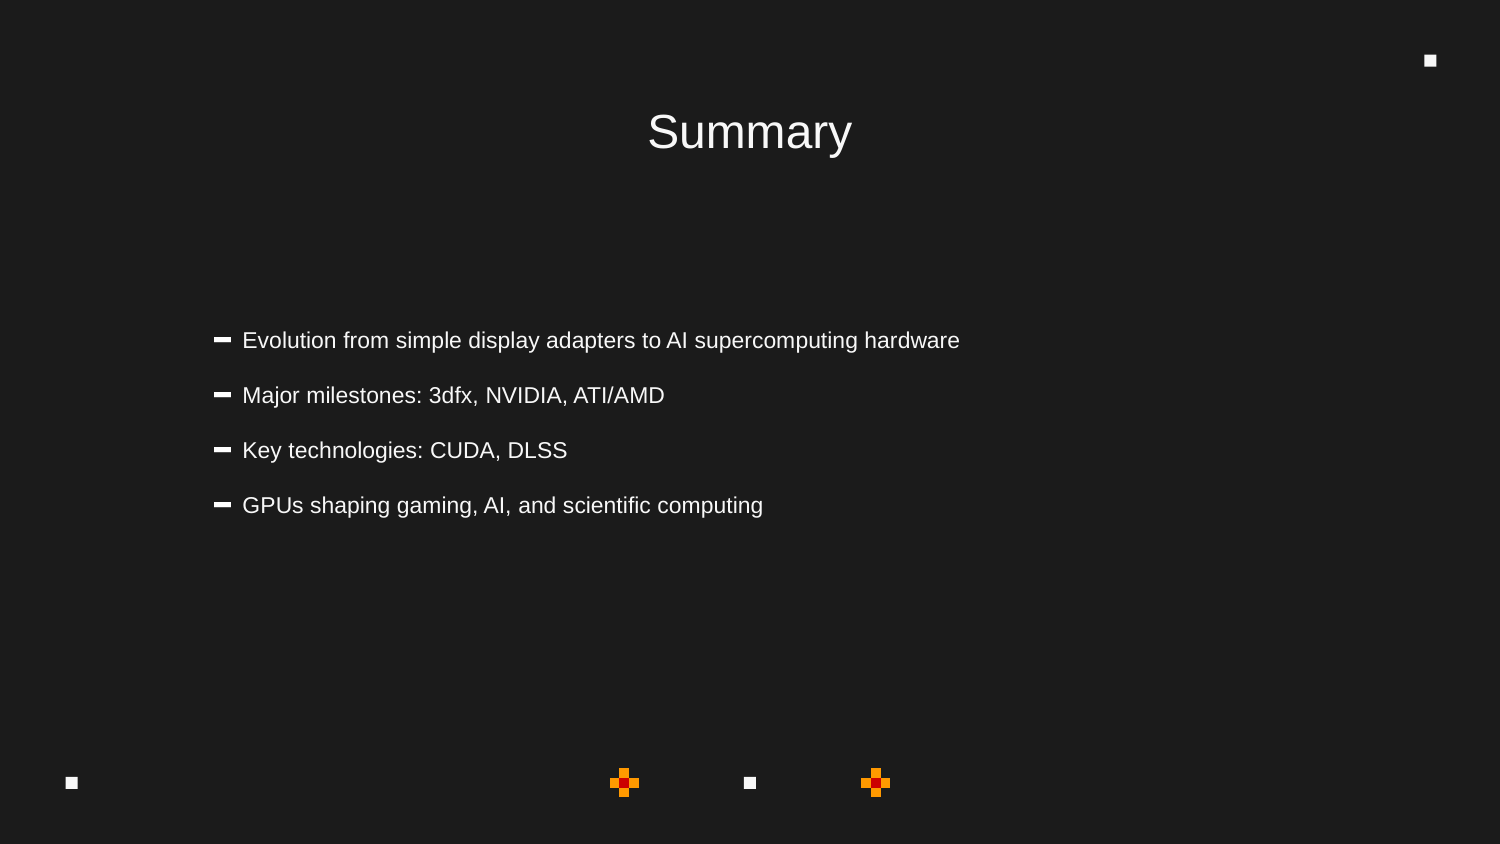

# Summary
Evolution from simple display adapters to AI supercomputing hardware

Major milestones: 3dfx, NVIDIA, ATI/AMD

Key technologies: CUDA, DLSS

GPUs shaping gaming, AI, and scientific computing